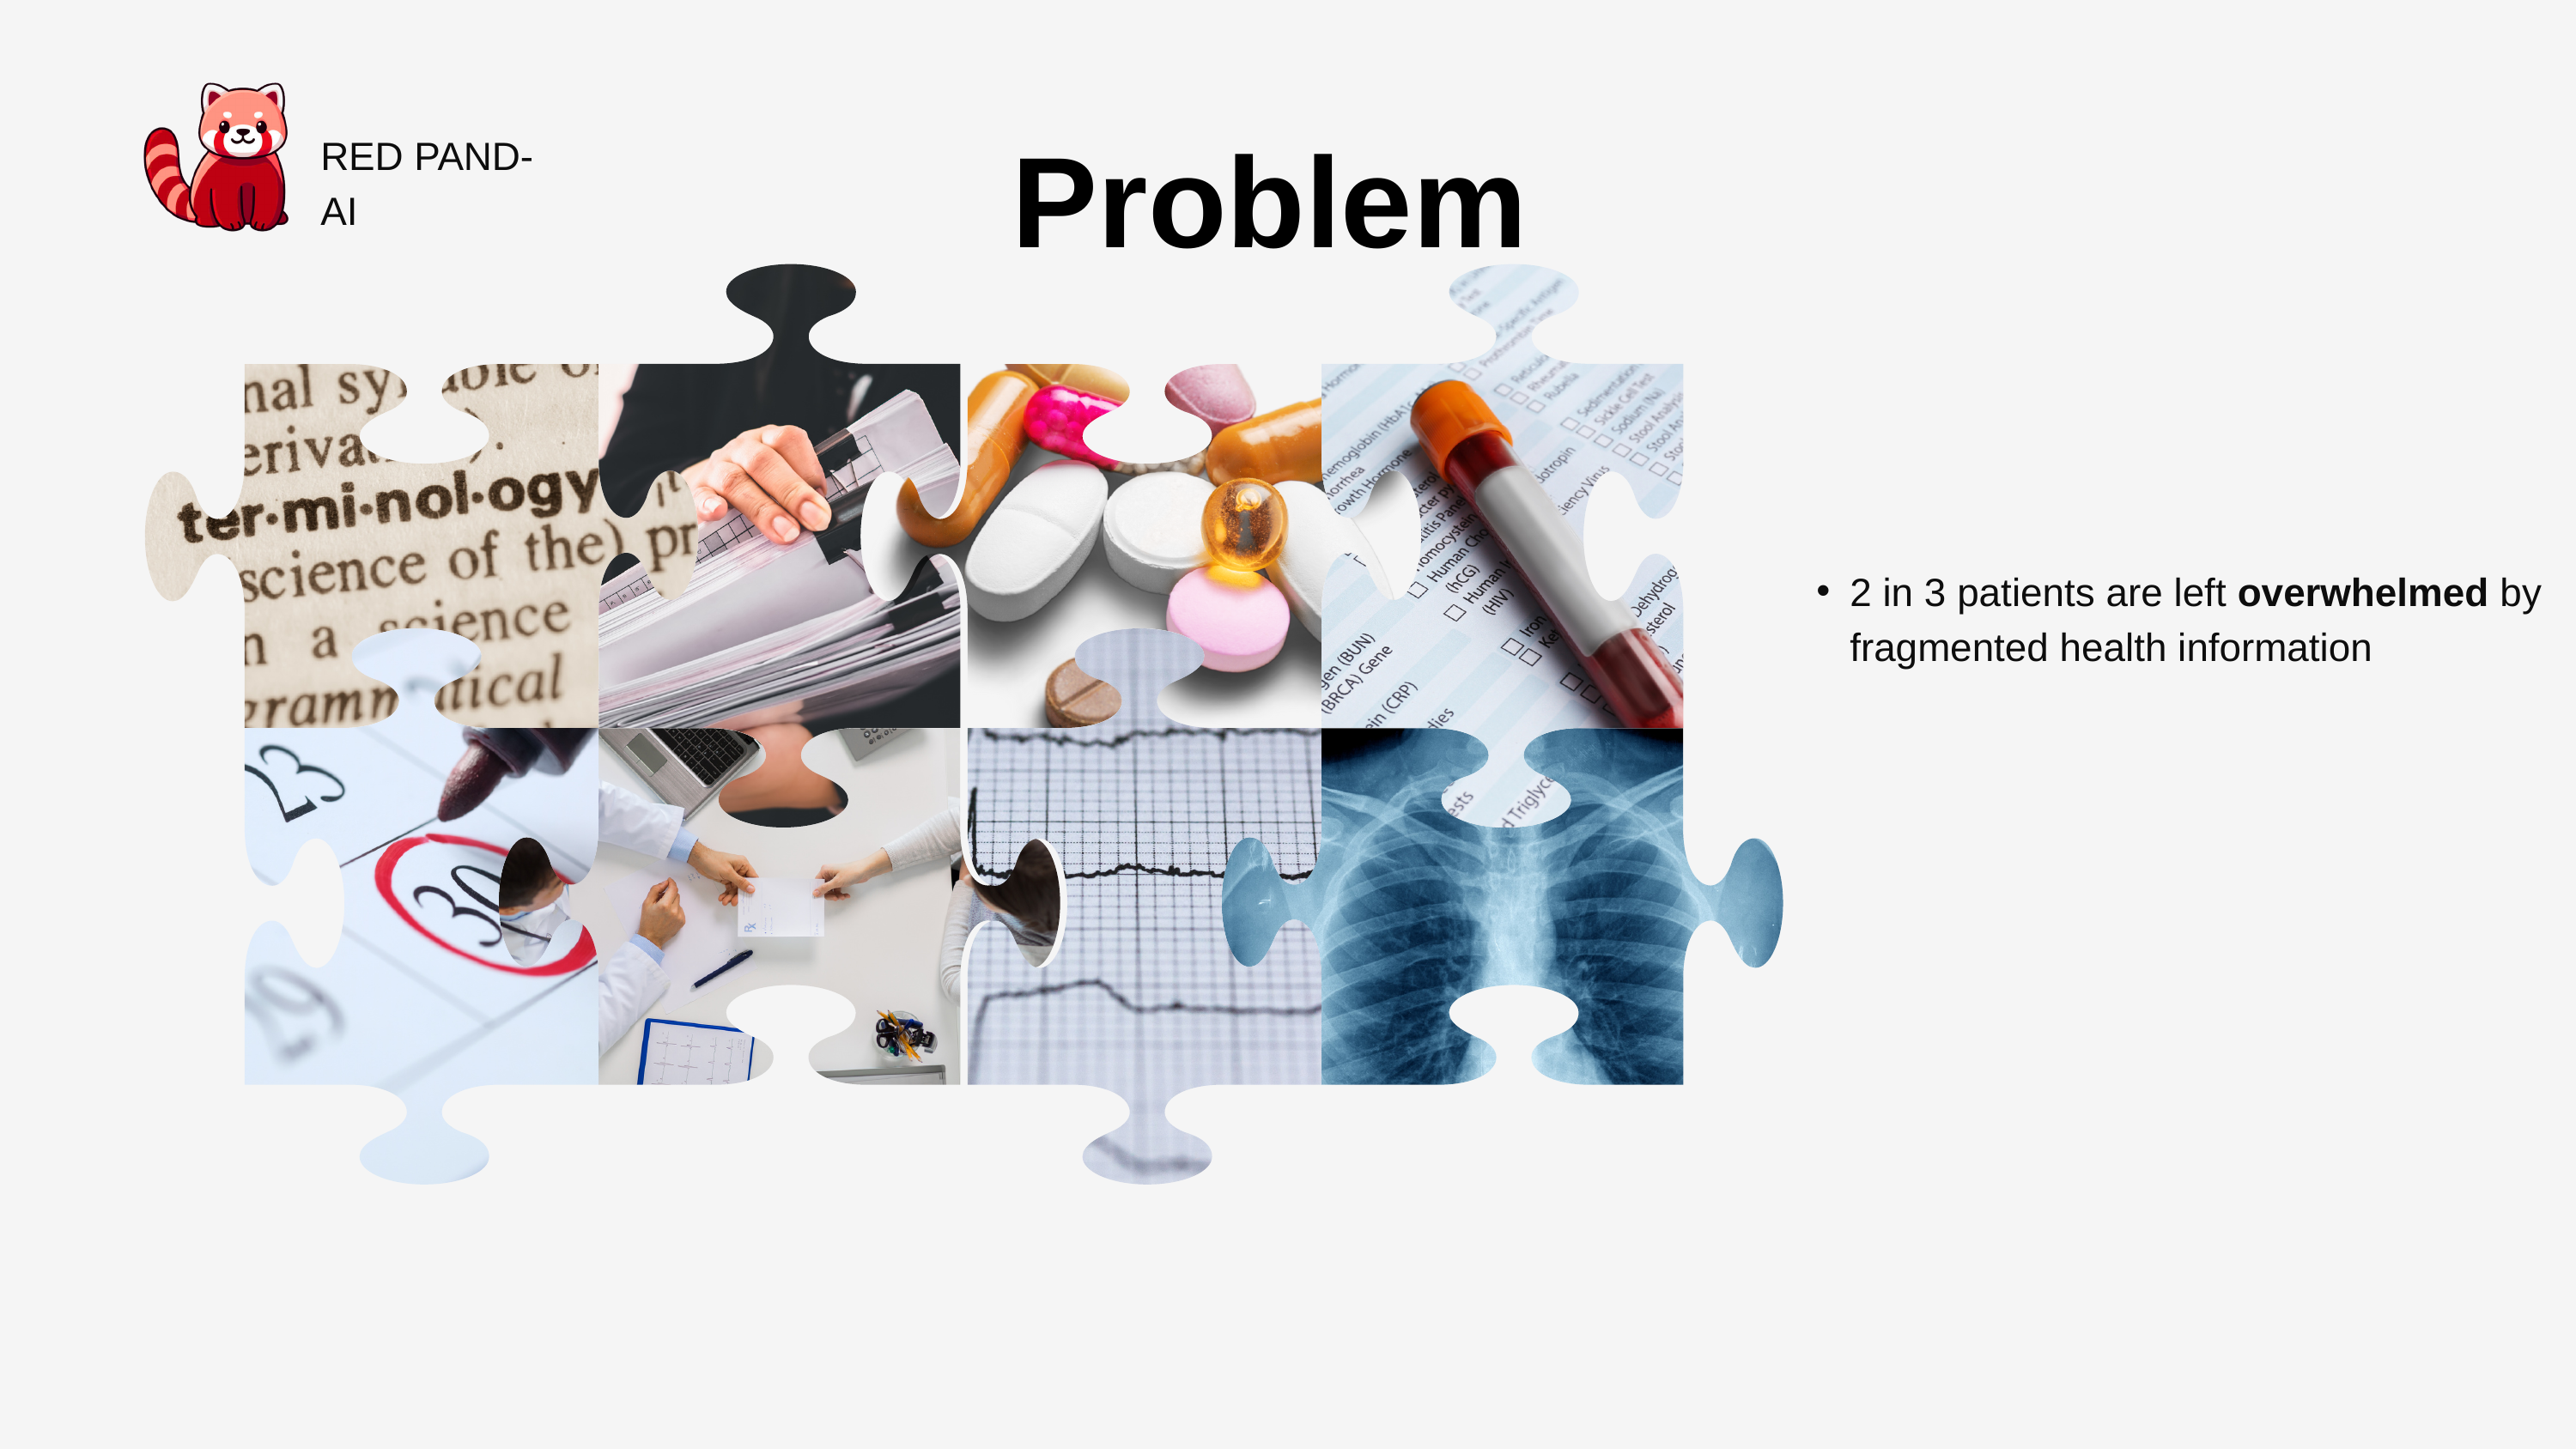

RED PAND-AI
Problem

2 in 3 patients are left overwhelmed by fragmented health information